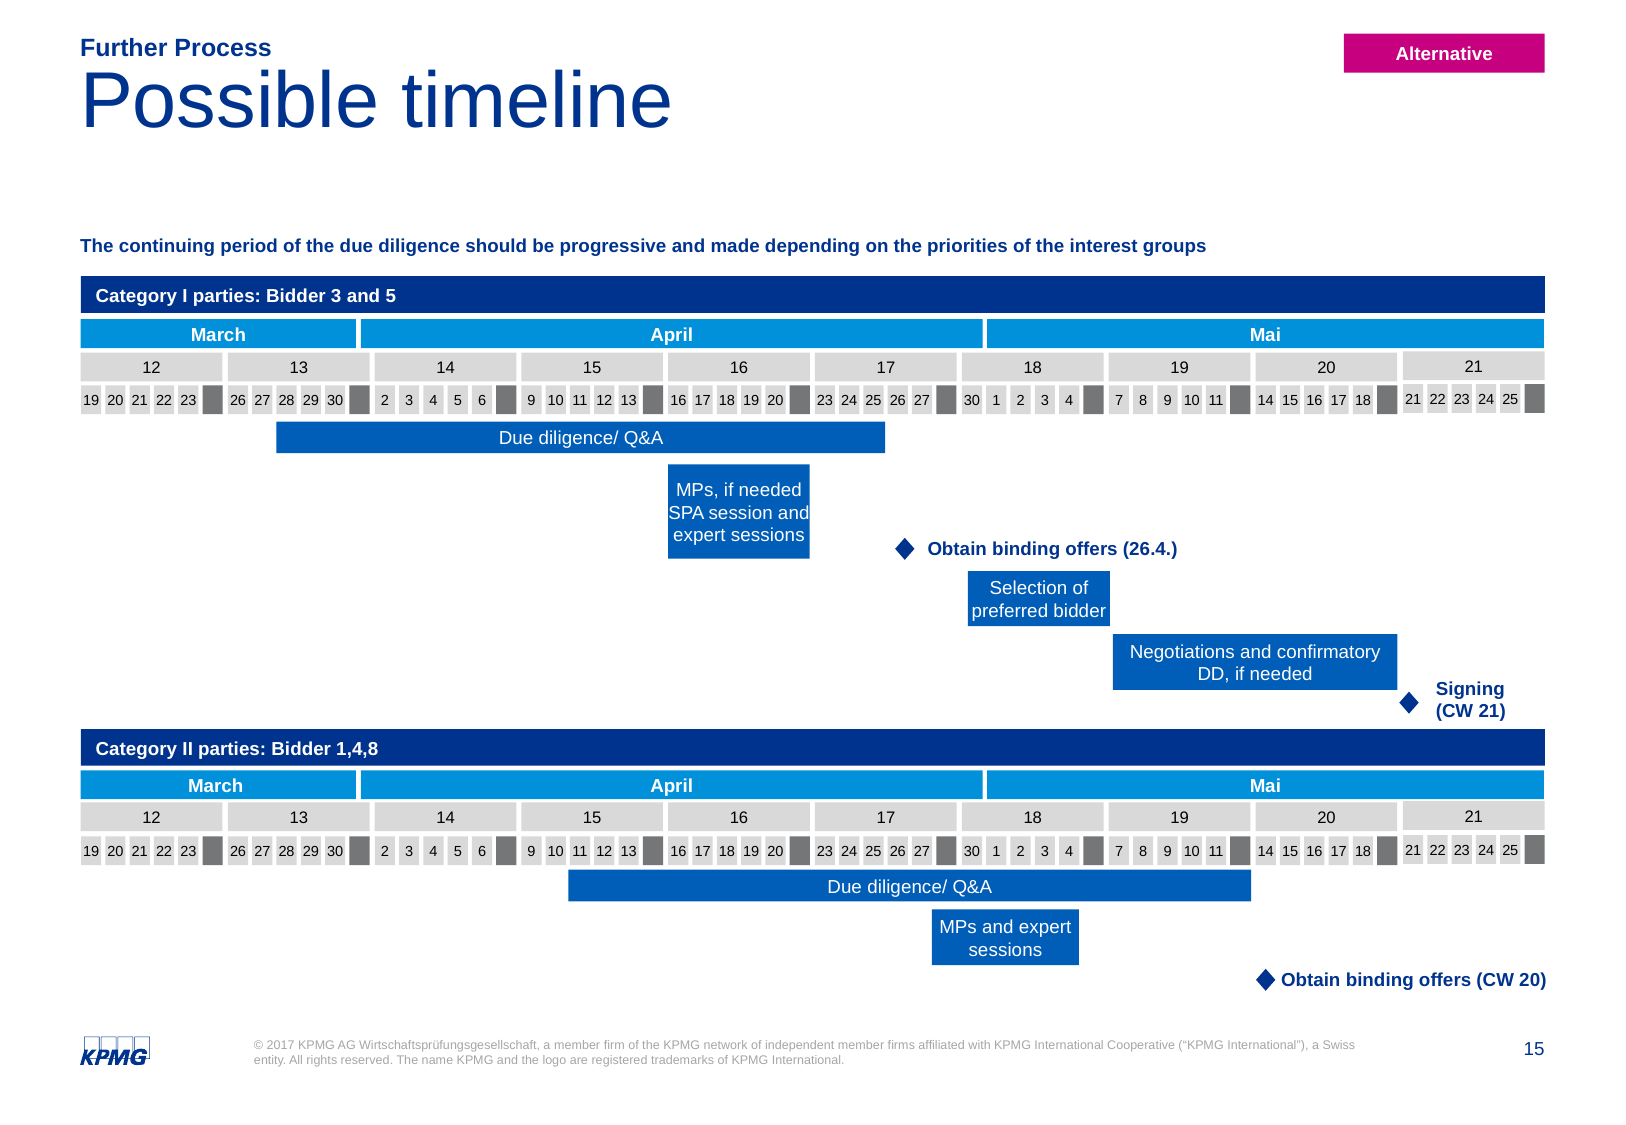

Further Process
Alternative
# Possible timeline
The continuing period of the due diligence should be progressive and made depending on the priorities of the interest groups
Category I parties: Bidder 3 and 5
March
April
Mai
21
12
13
14
15
16
17
18
19
20
21
22
23
24
25

19
20
21
22
23

26
27
28
29
30

2
3
4
5
6

9
10
11
12
13

16
17
18
19
20

23
24
25
26
27

30
1
2
3
4

7
8
9
10
11

14
15
16
17
18

Due diligence/ Q&A
MPs, if needed SPA session and expert sessions
Obtain binding offers (26.4.)

Selection of preferred bidder
Negotiations and confirmatory DD, if needed
Signing (CW 21)

Category II parties: Bidder 1,4,8
March
April
Mai
21
12
13
14
15
16
17
18
19
20
21
22
23
24
25

19
20
21
22
23

26
27
28
29
30

2
3
4
5
6

9
10
11
12
13

16
17
18
19
20

23
24
25
26
27

30
1
2
3
4

7
8
9
10
11

14
15
16
17
18

Due diligence/ Q&A
MPs and expert sessions
Obtain binding offers (CW 20)